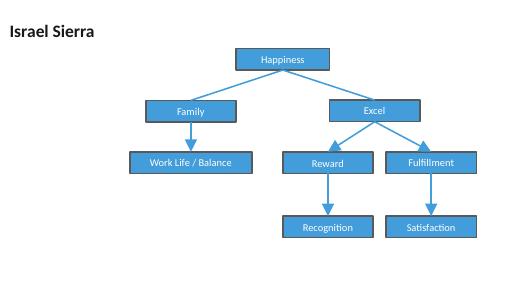

Israel Sierra
Happiness
Excel
Family
Work Life / Balance
Reward

Fulfillment
Recognition
Satisfaction